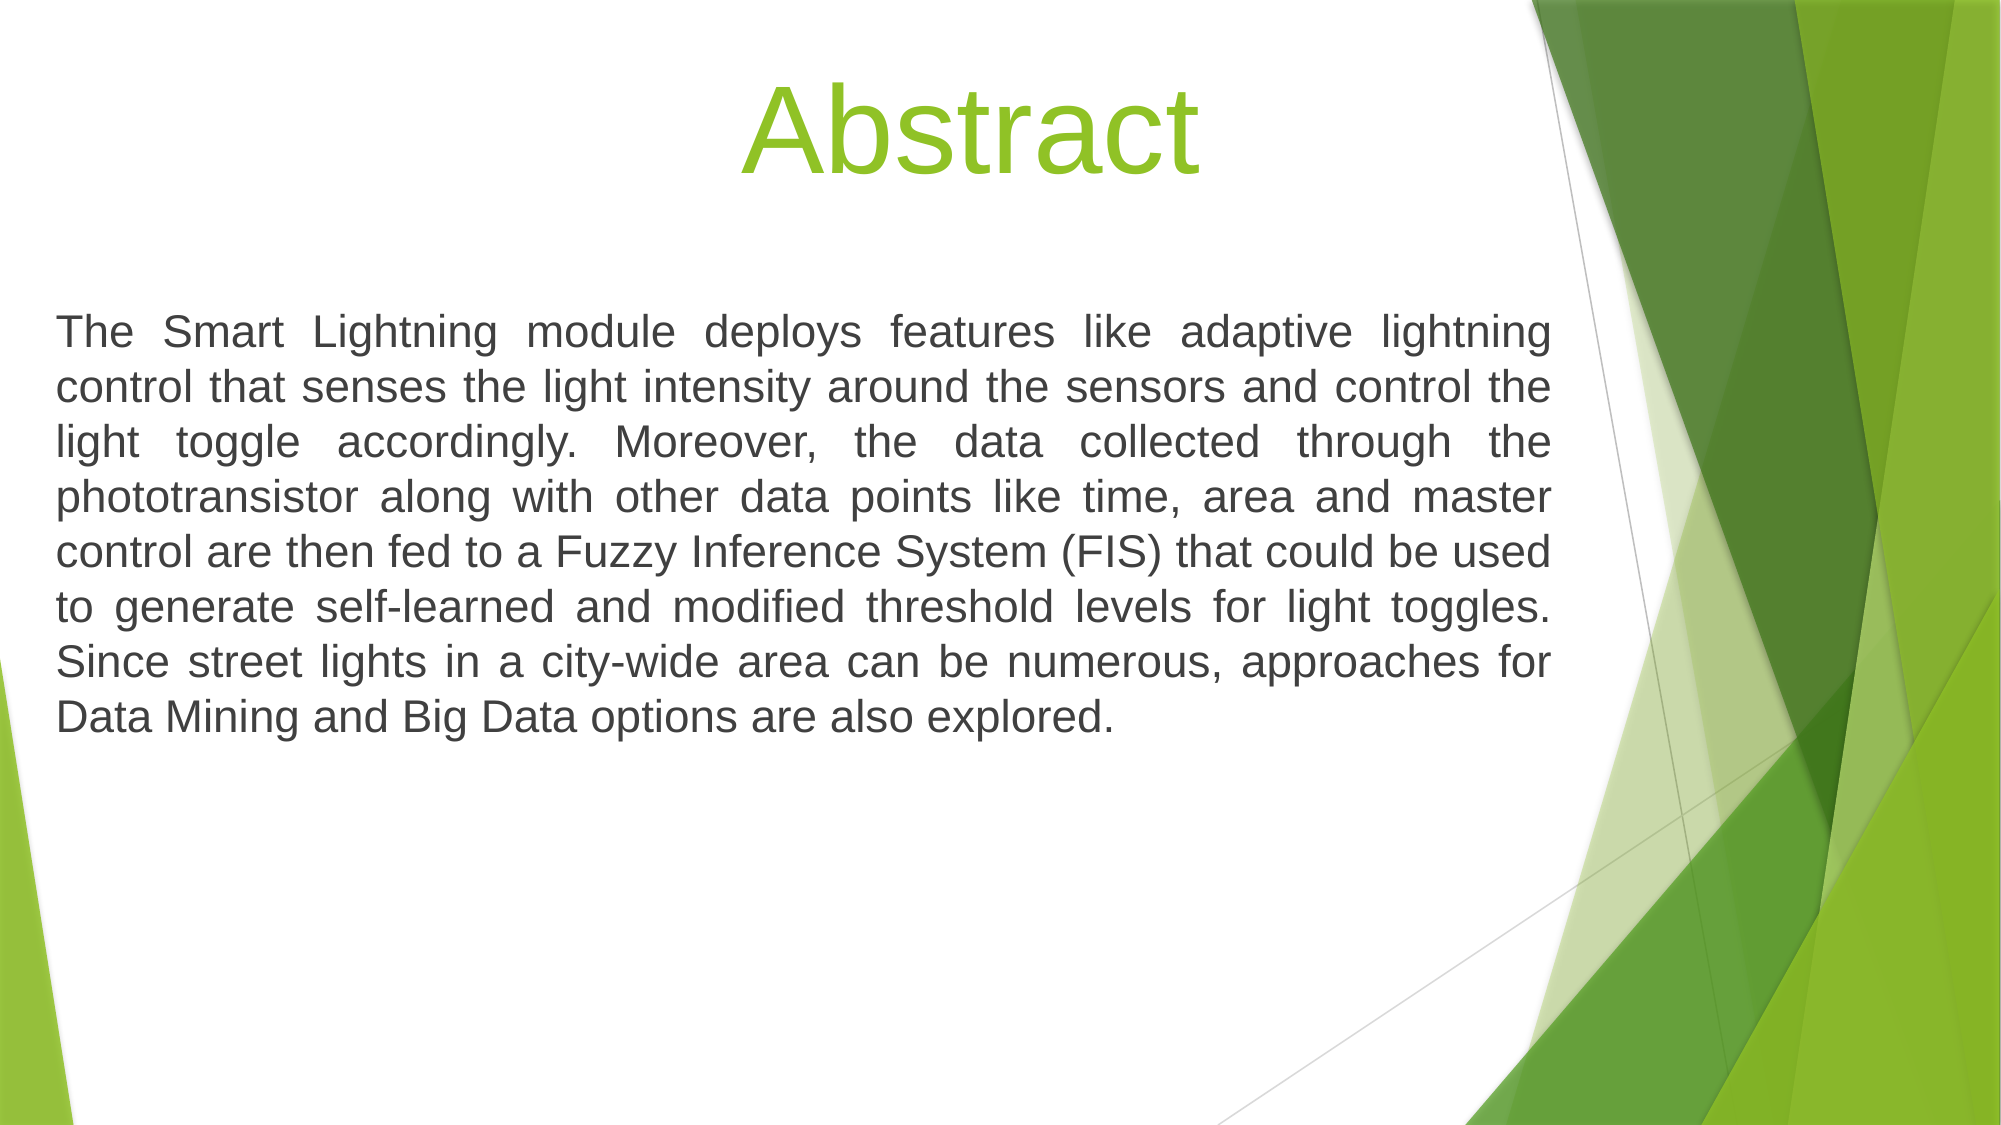

# Abstract
The Smart Lightning module deploys features like adaptive lightning control that senses the light intensity around the sensors and control the light toggle accordingly. Moreover, the data collected through the phototransistor along with other data points like time, area and master control are then fed to a Fuzzy Inference System (FIS) that could be used to generate self-learned and modified threshold levels for light toggles. Since street lights in a city-wide area can be numerous, approaches for Data Mining and Big Data options are also explored.